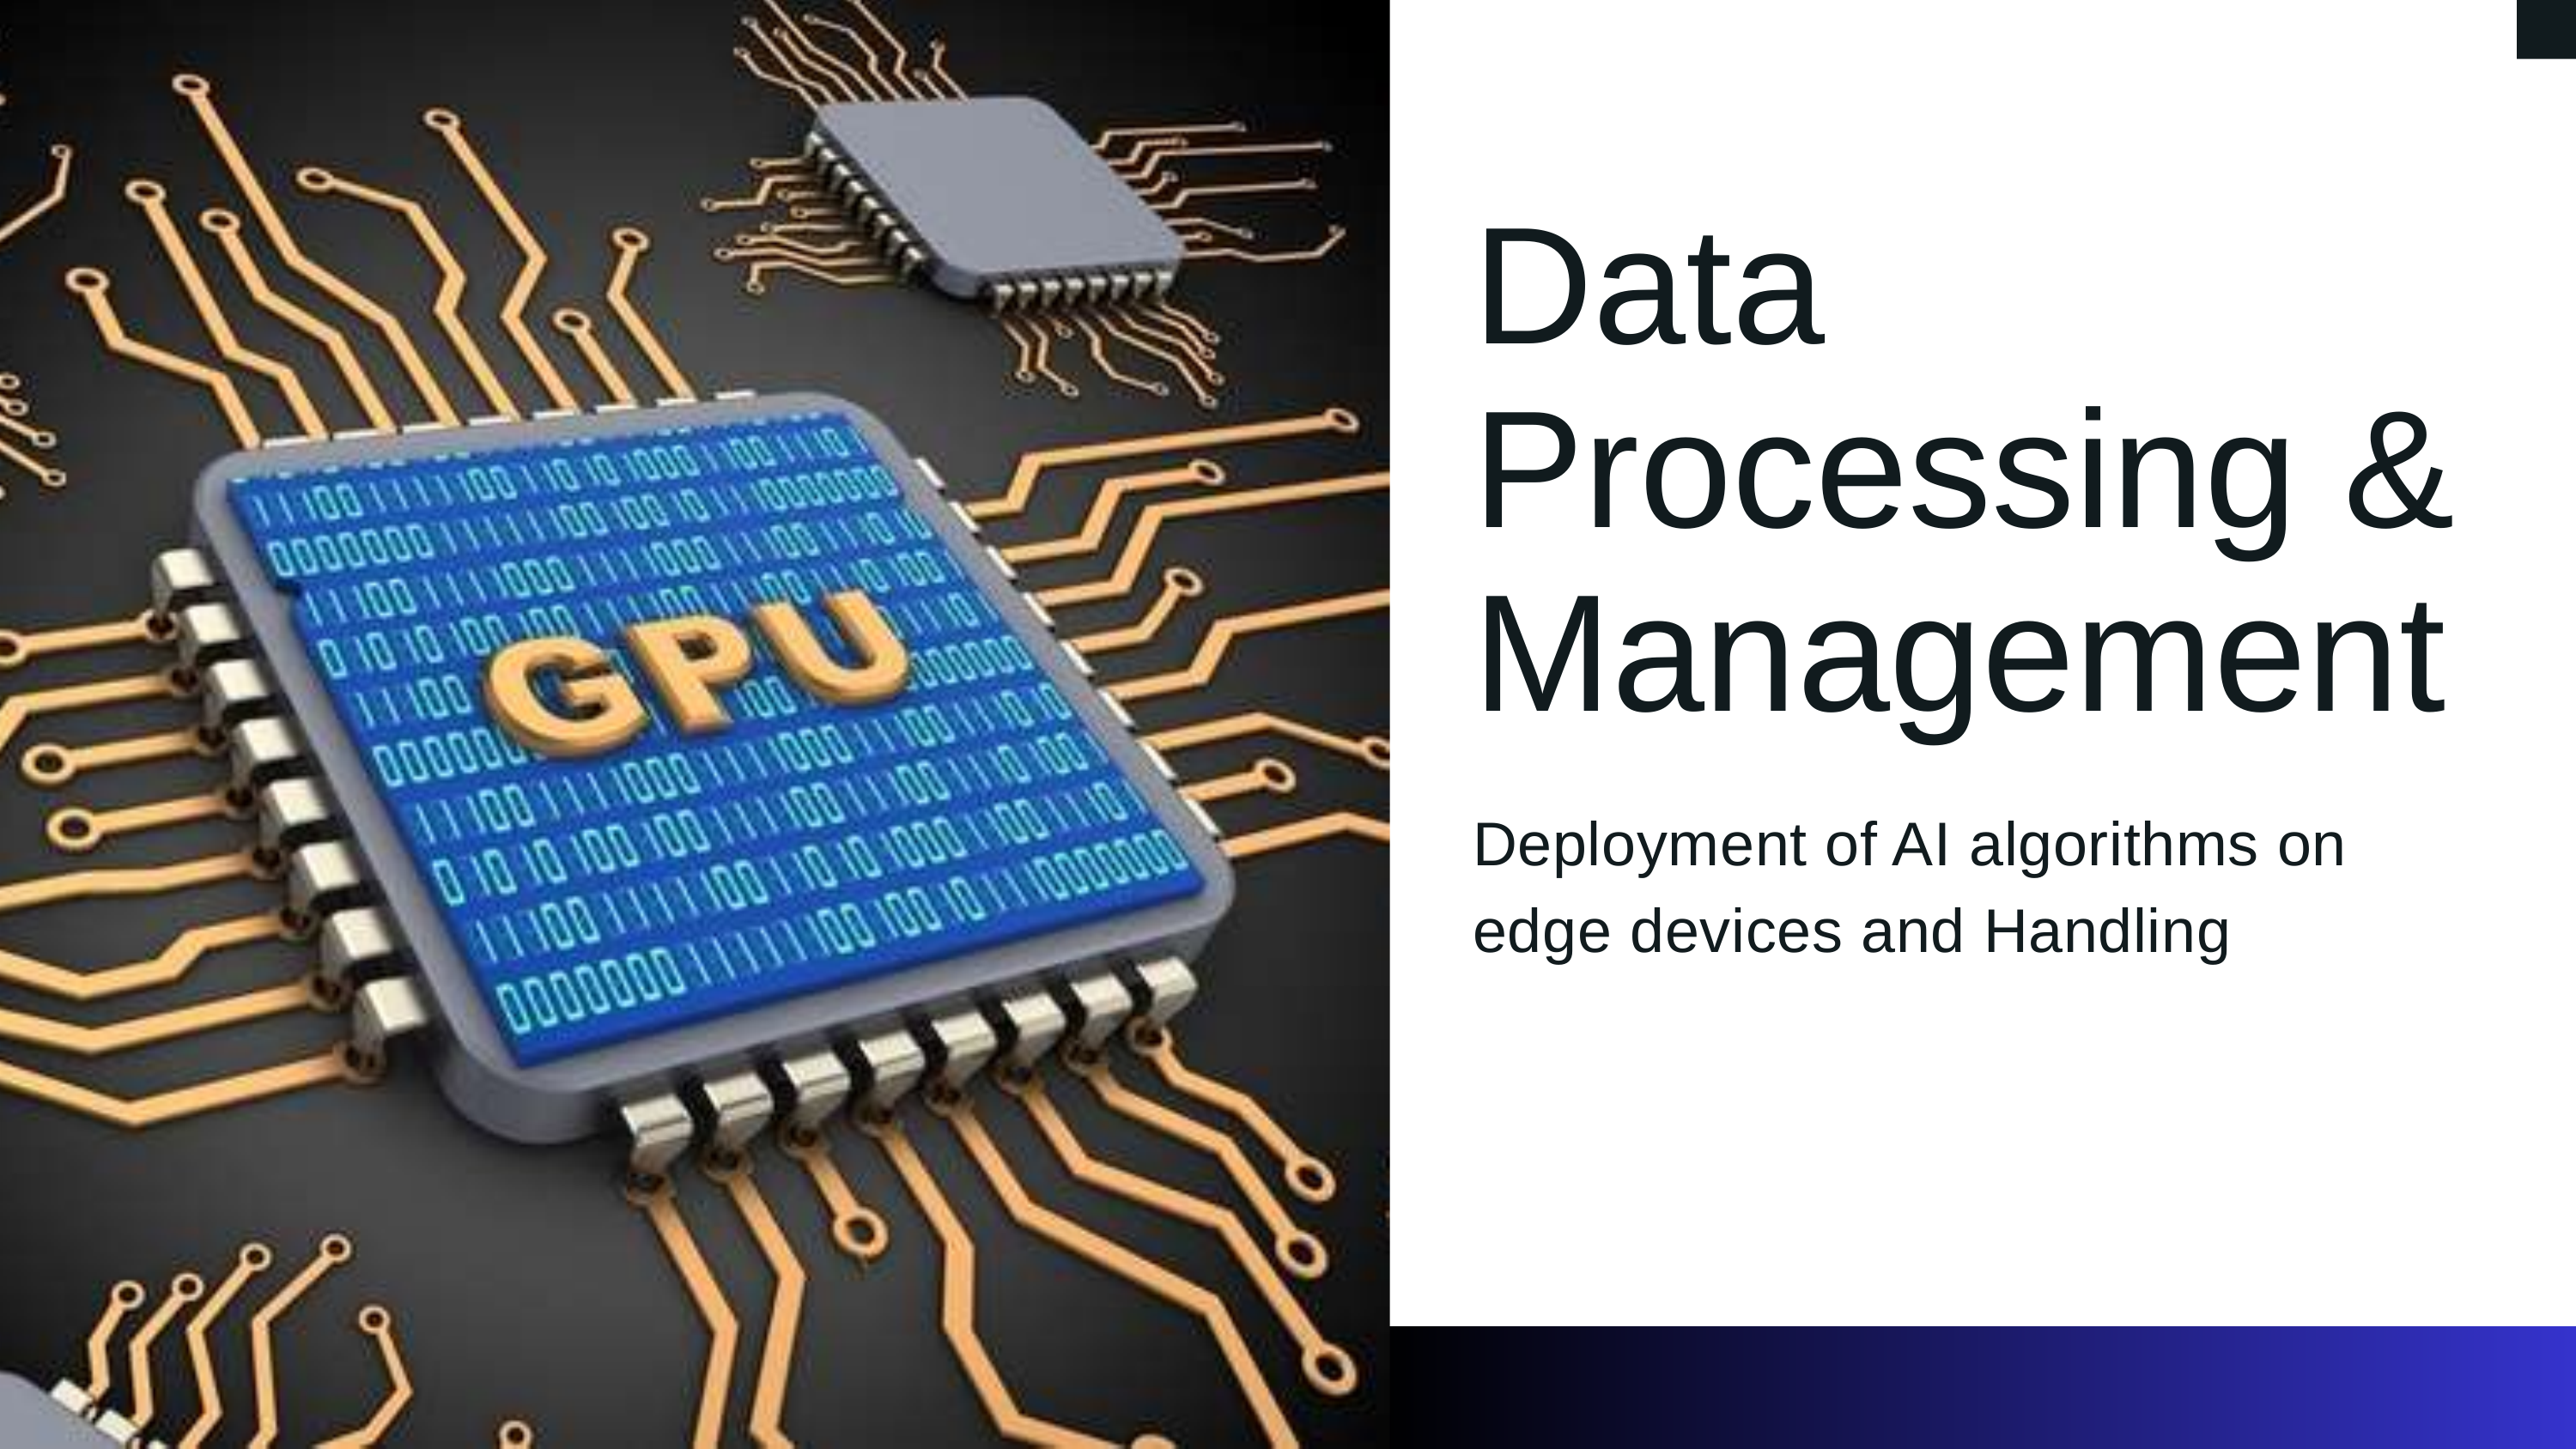

Data Processing & Management
Deployment of AI algorithms on edge devices and Handling
ROM GROUP 5